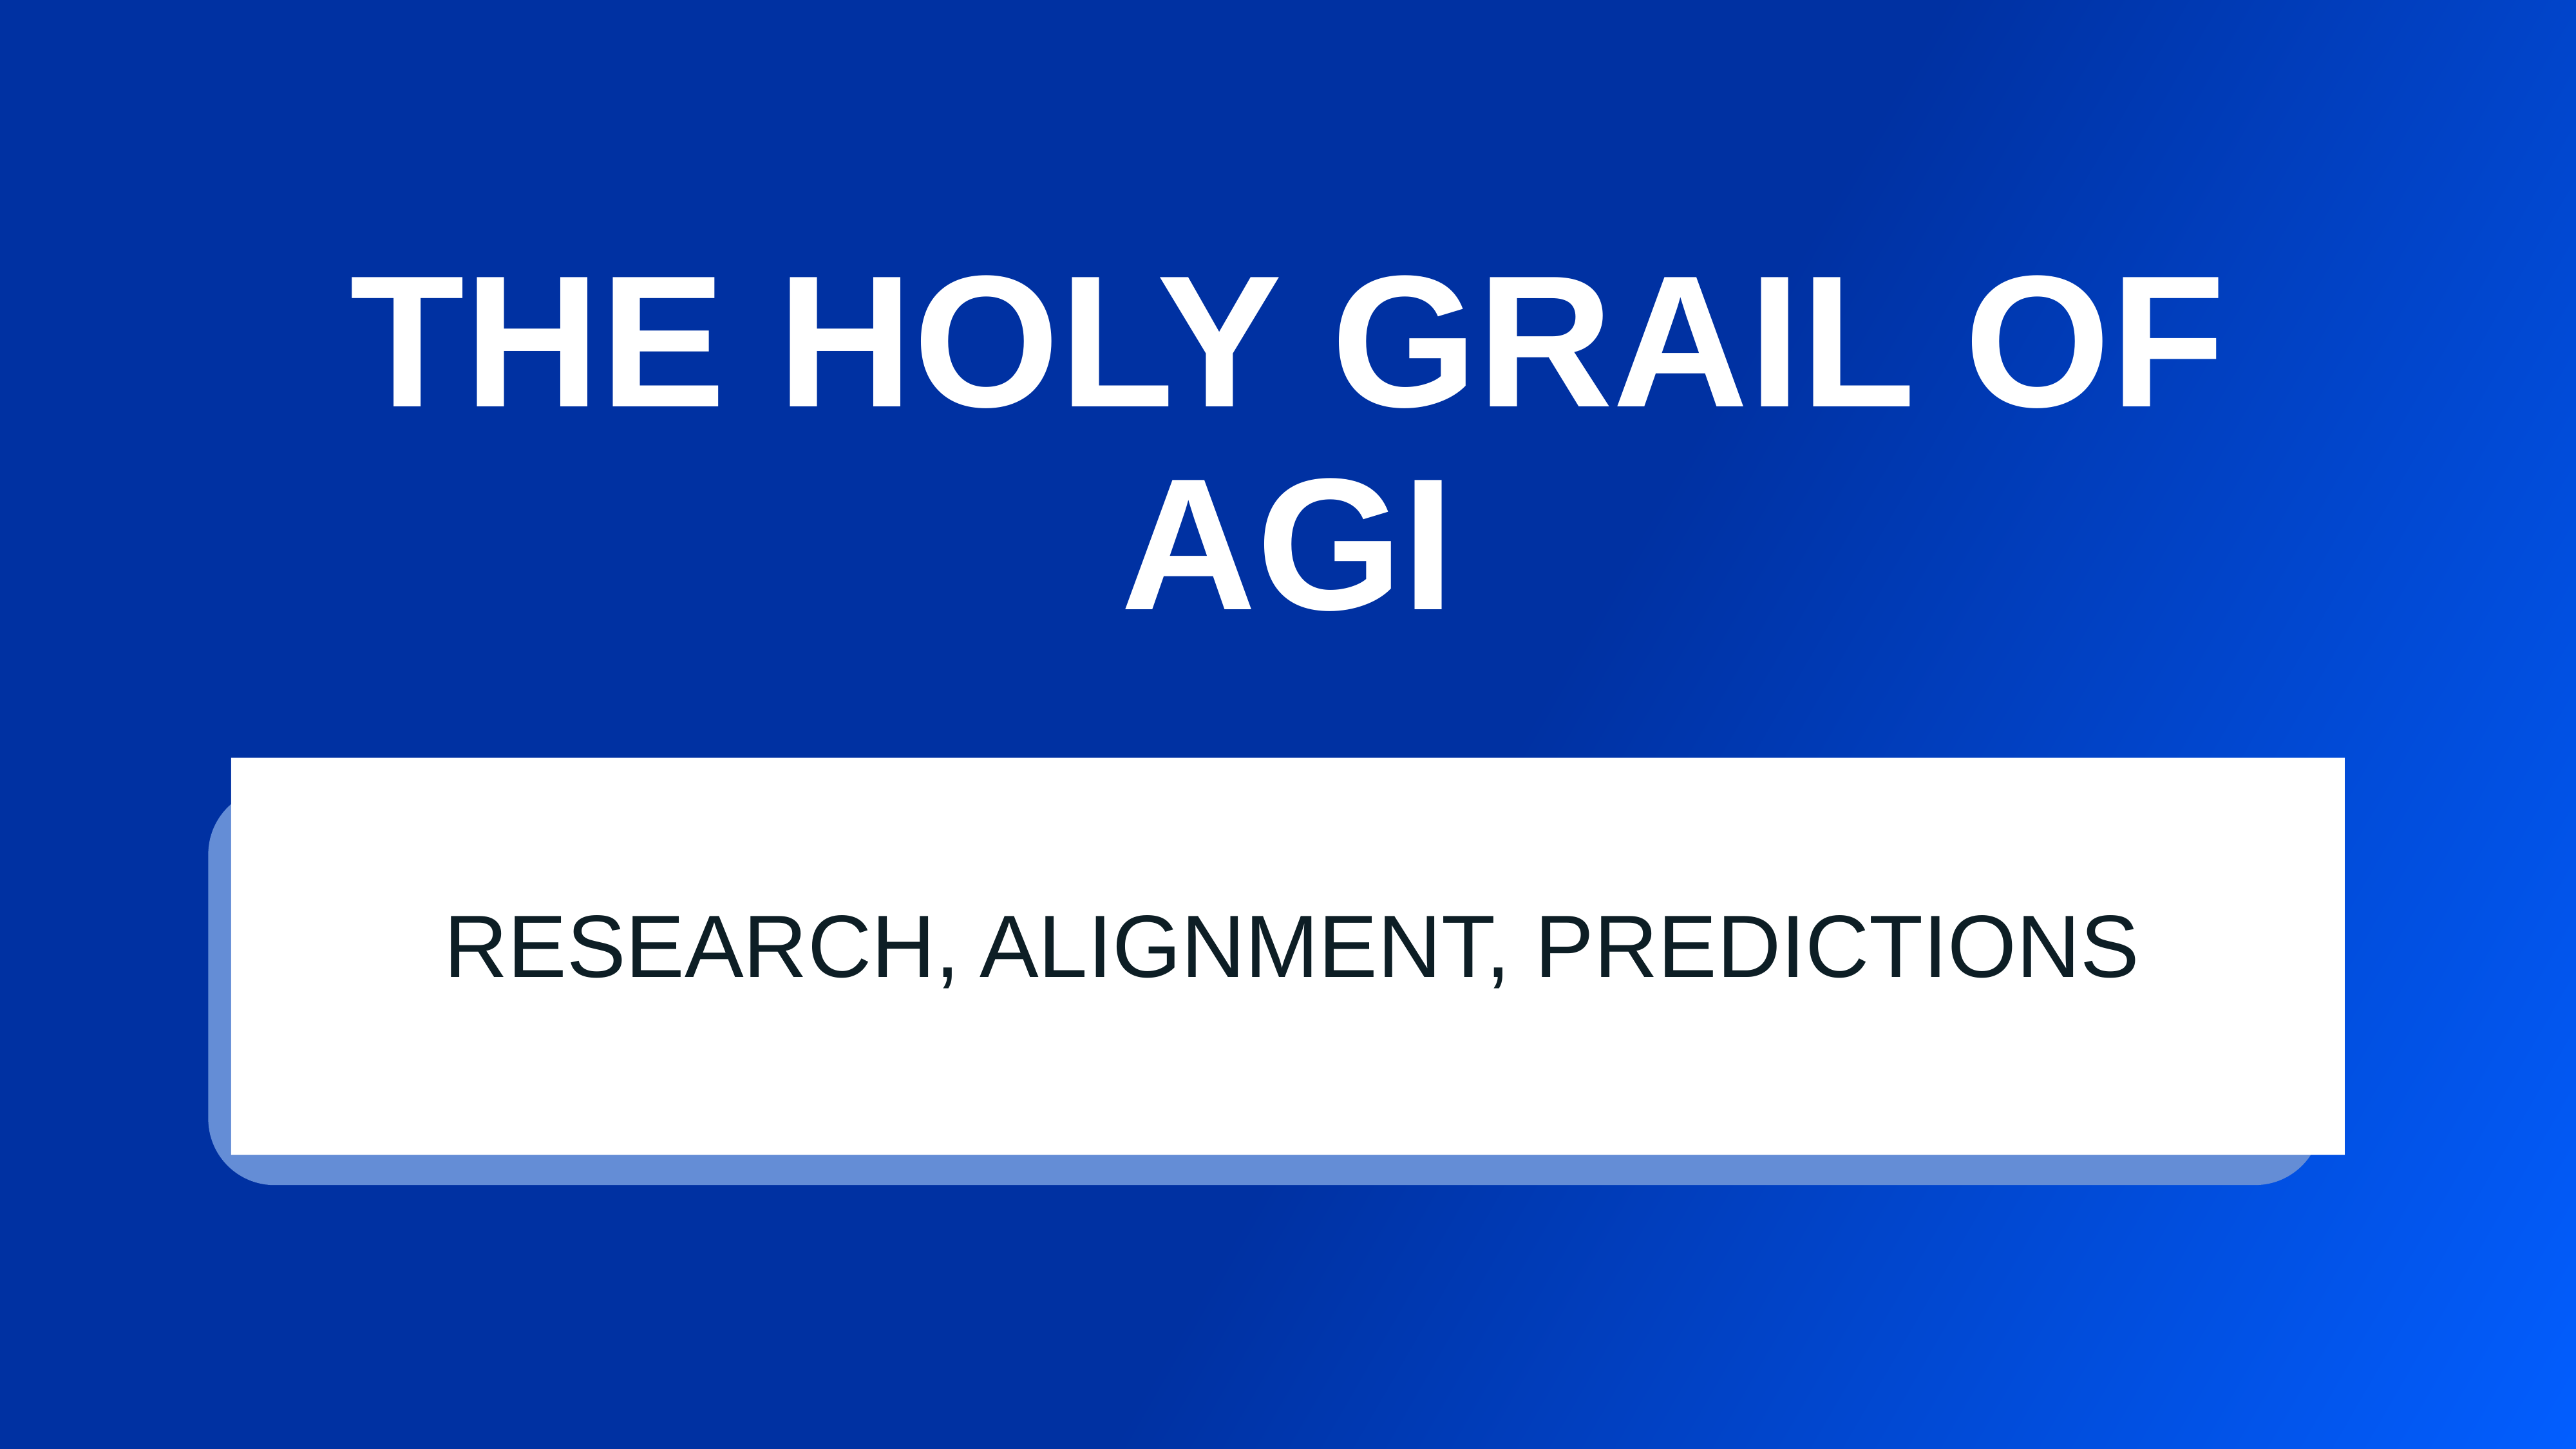

# THE HOLY GRAIL OF AGI

RESEARCH, ALIGNMENT, PREDICTIONS